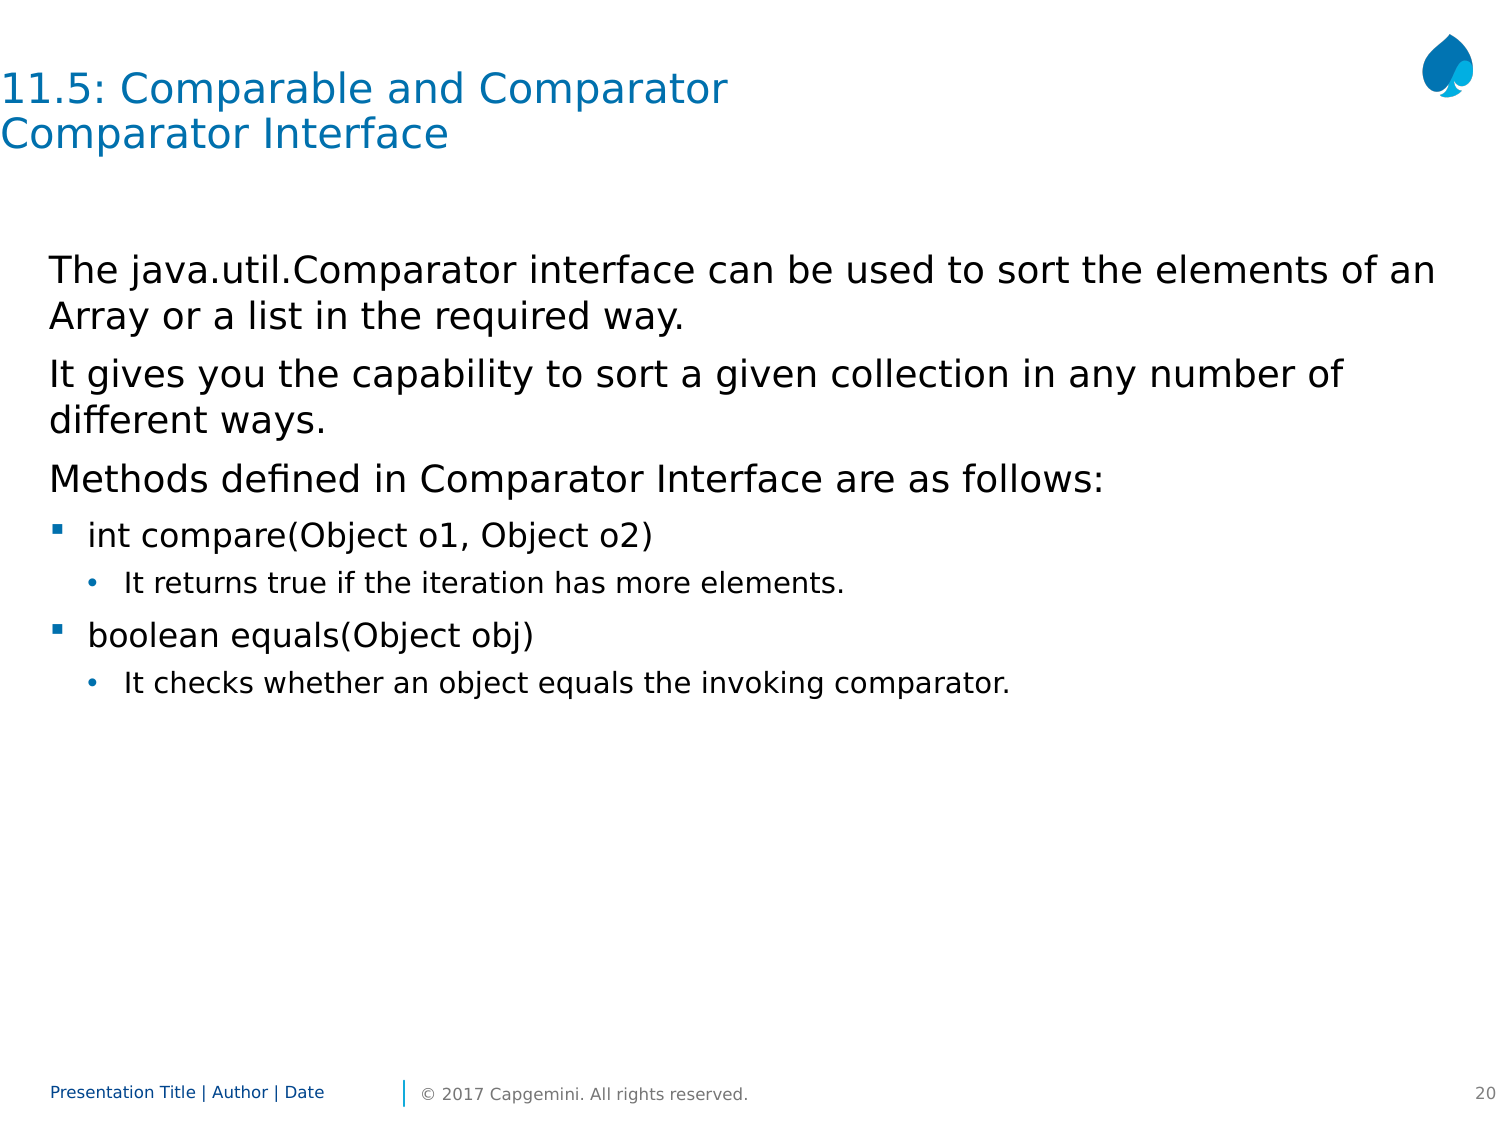

11.5: Comparable and Comparator
Comparator Interface
The java.util.Comparator interface can be used to sort the elements of an Array or a list in the required way.
It gives you the capability to sort a given collection in any number of different ways.
Methods defined in Comparator Interface are as follows:
int compare(Object o1, Object o2)
It returns true if the iteration has more elements.
boolean equals(Object obj)
It checks whether an object equals the invoking comparator.